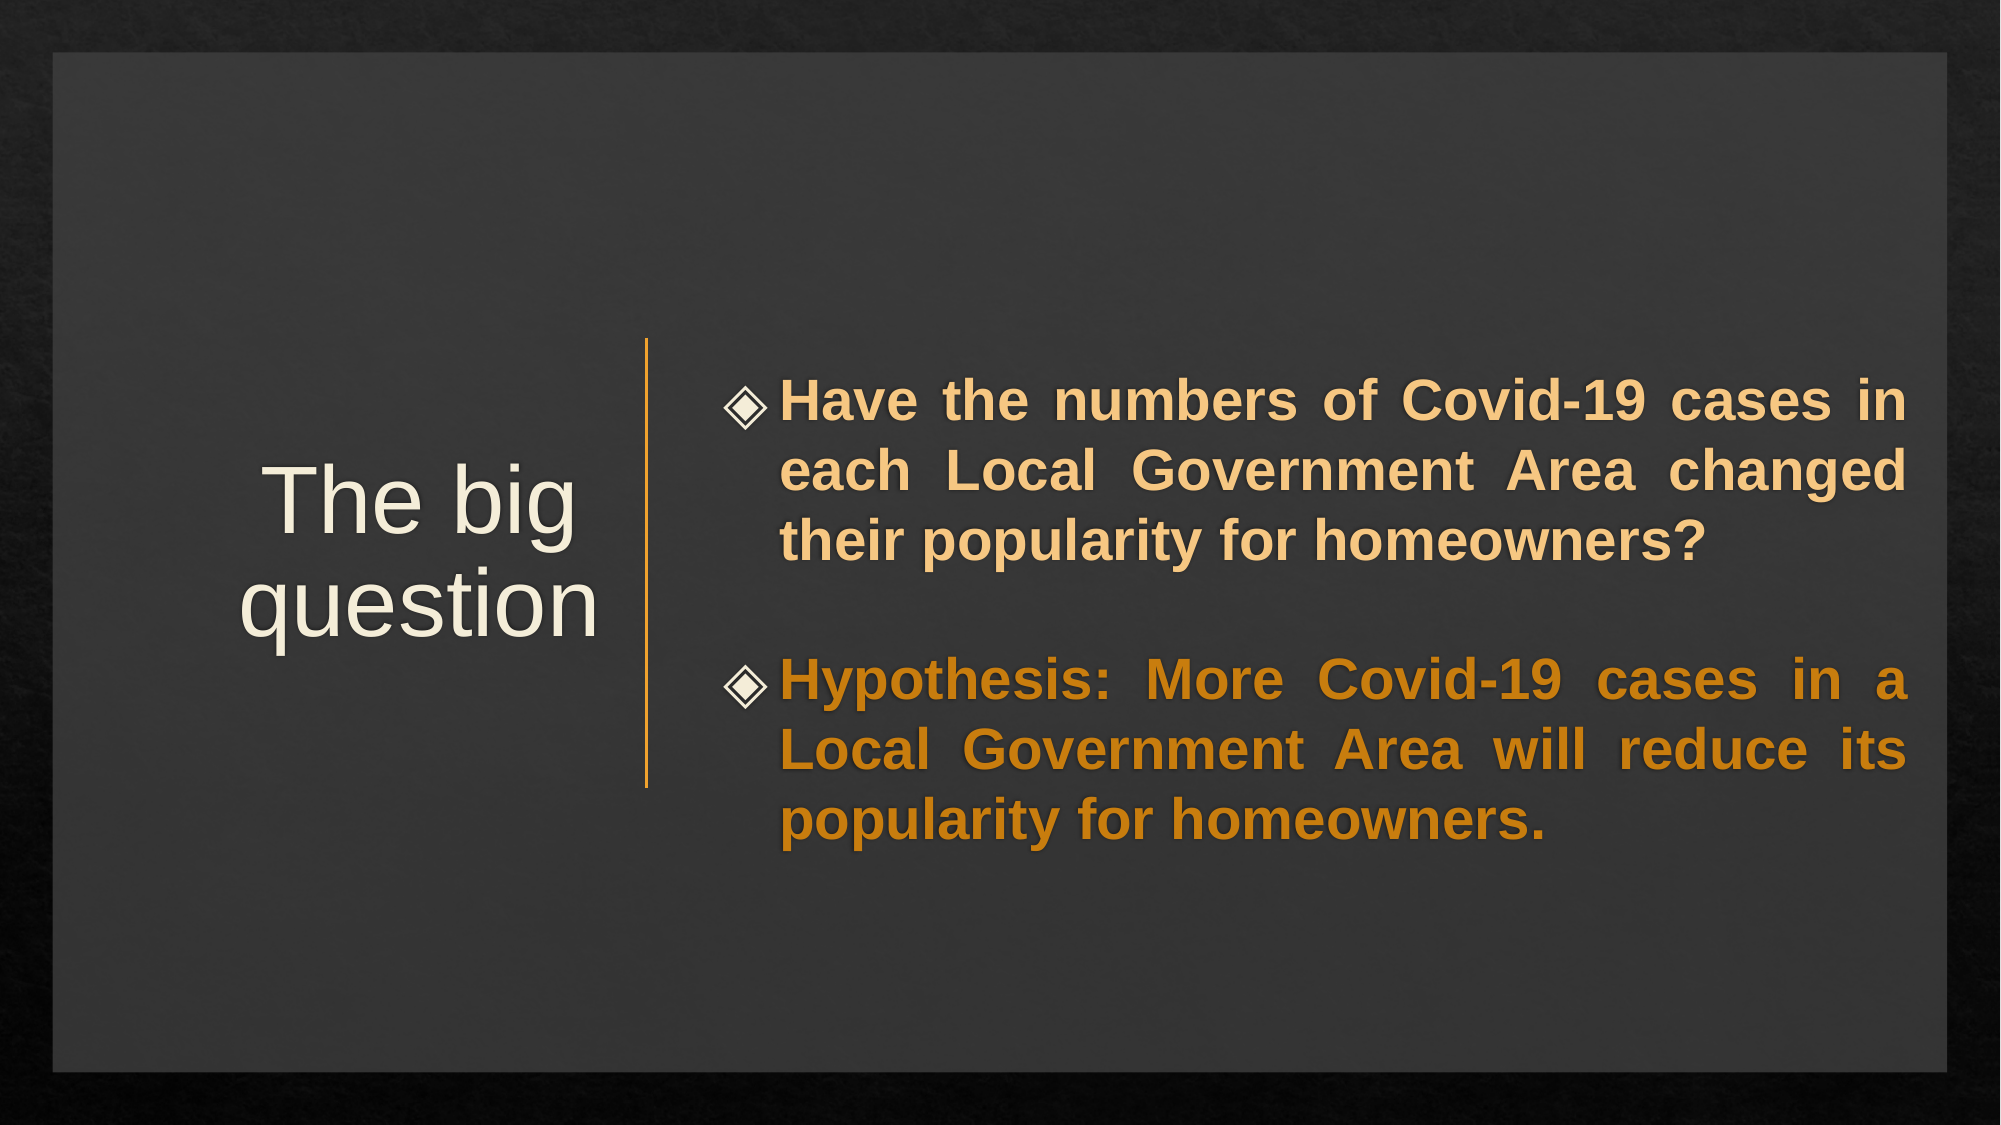

# The big question
Have the numbers of Covid-19 cases in each Local Government Area changed their popularity for homeowners?

Hypothesis: More Covid-19 cases in a Local Government Area will reduce its popularity for homeowners.